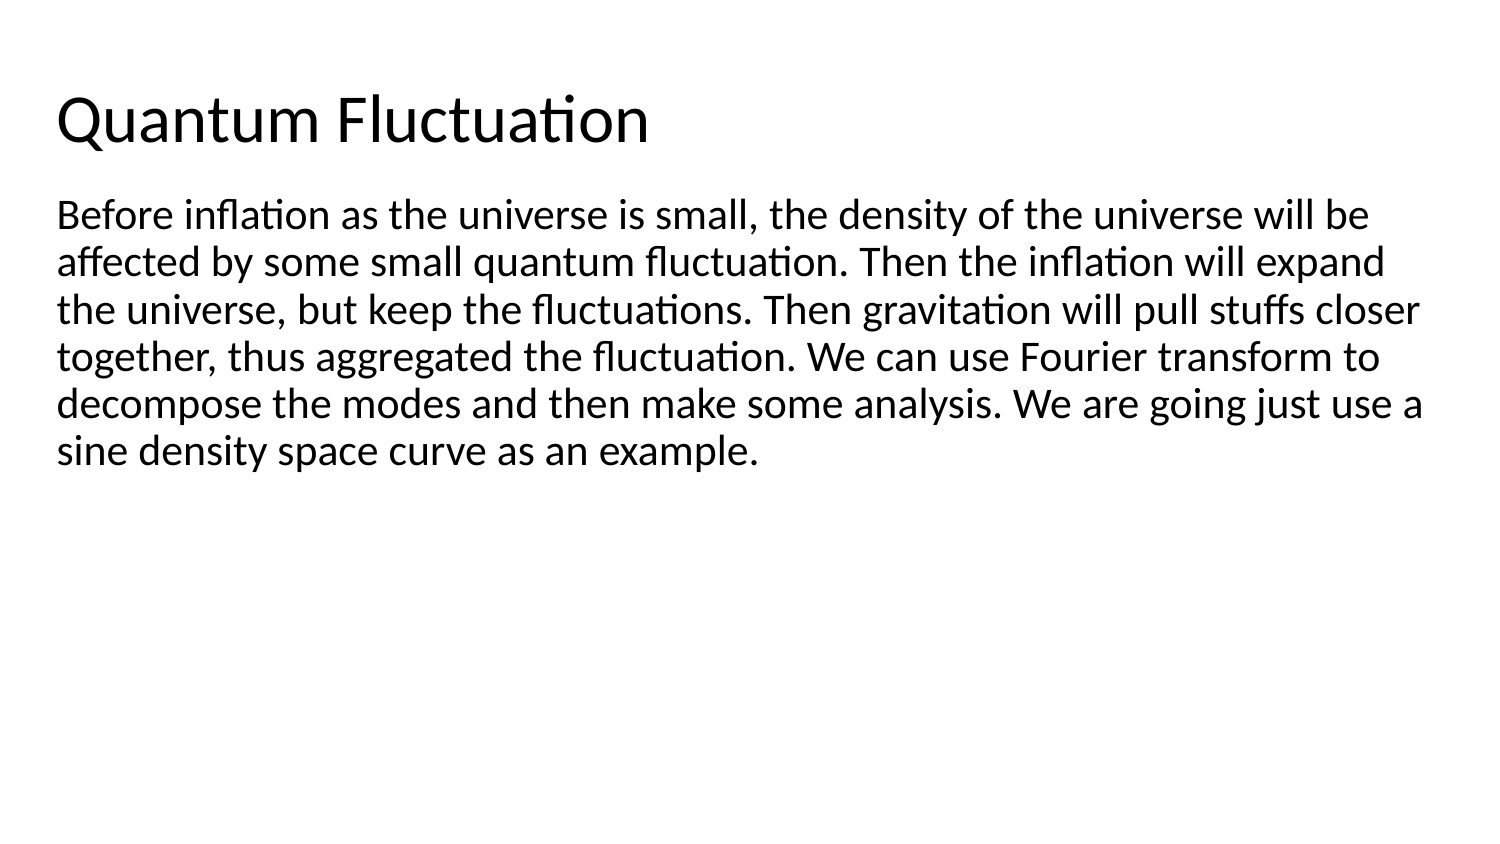

# Quantum Fluctuation
Before inflation as the universe is small, the density of the universe will be affected by some small quantum fluctuation. Then the inflation will expand the universe, but keep the fluctuations. Then gravitation will pull stuffs closer together, thus aggregated the fluctuation. We can use Fourier transform to decompose the modes and then make some analysis. We are going just use a sine density space curve as an example.